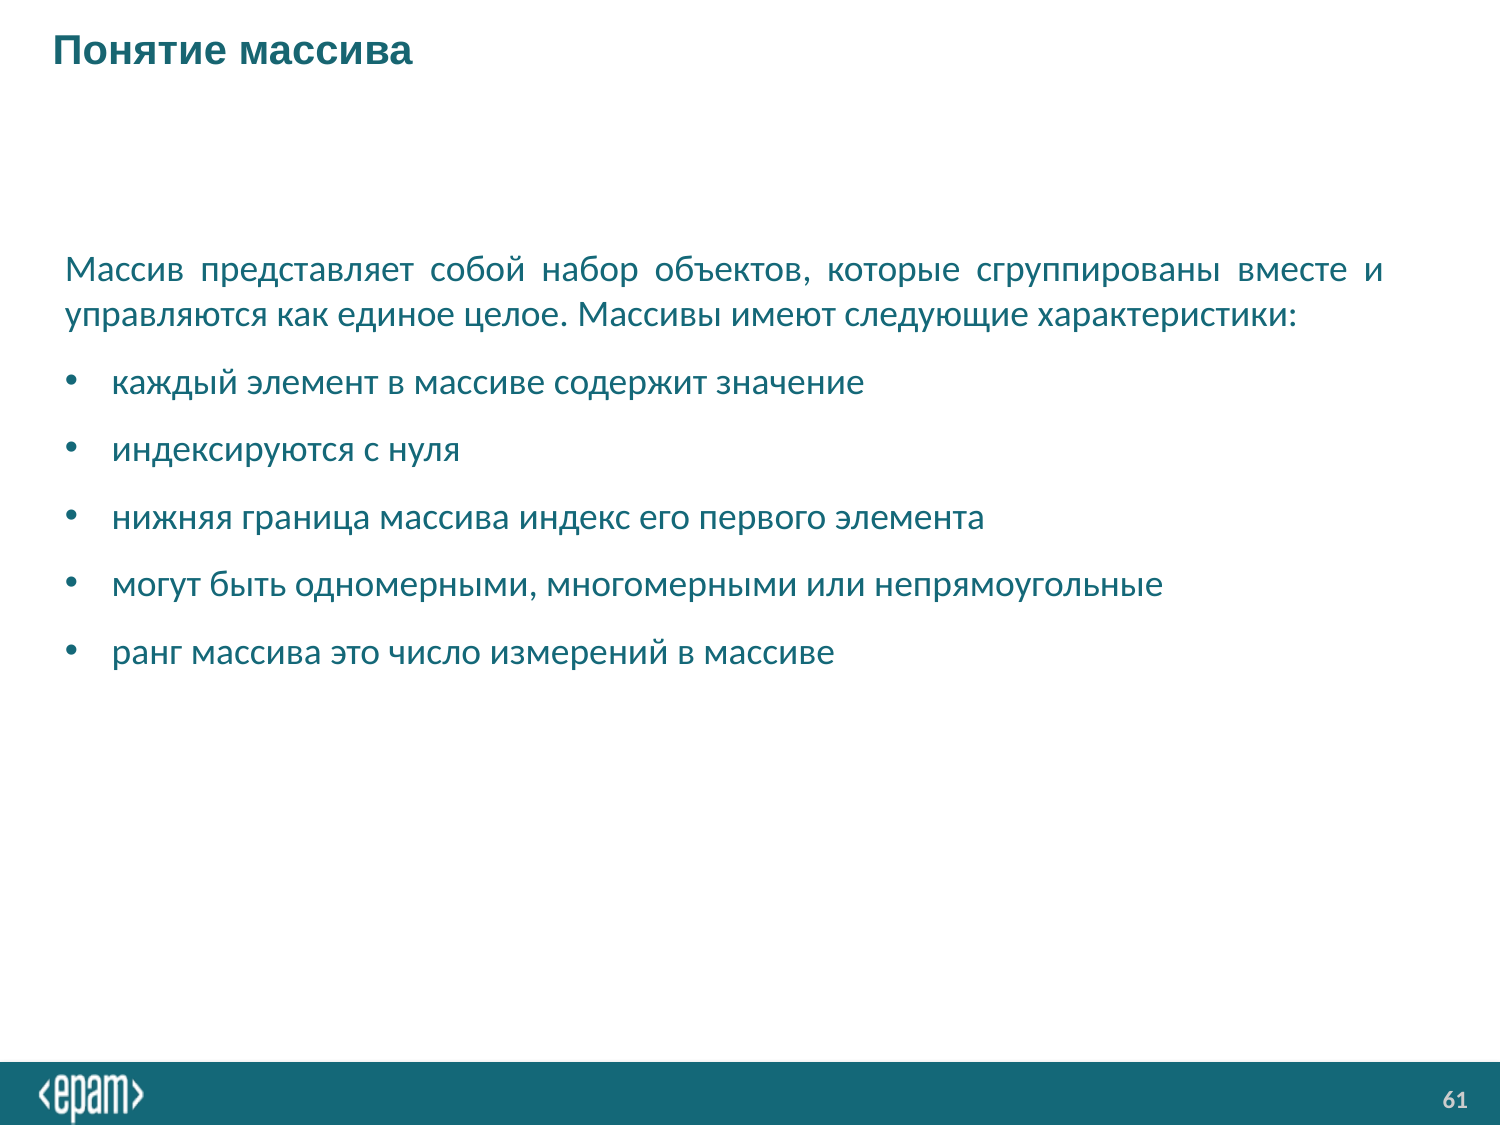

# Понятие массива
Массив представляет собой набор объектов, которые сгруппированы вместе и управляются как единое целое. Массивы имеют следующие характеристики:
каждый элемент в массиве содержит значение
индексируются с нуля
нижняя граница массива индекс его первого элемента
могут быть одномерными, многомерными или непрямоугольные
ранг массива это число измерений в массиве